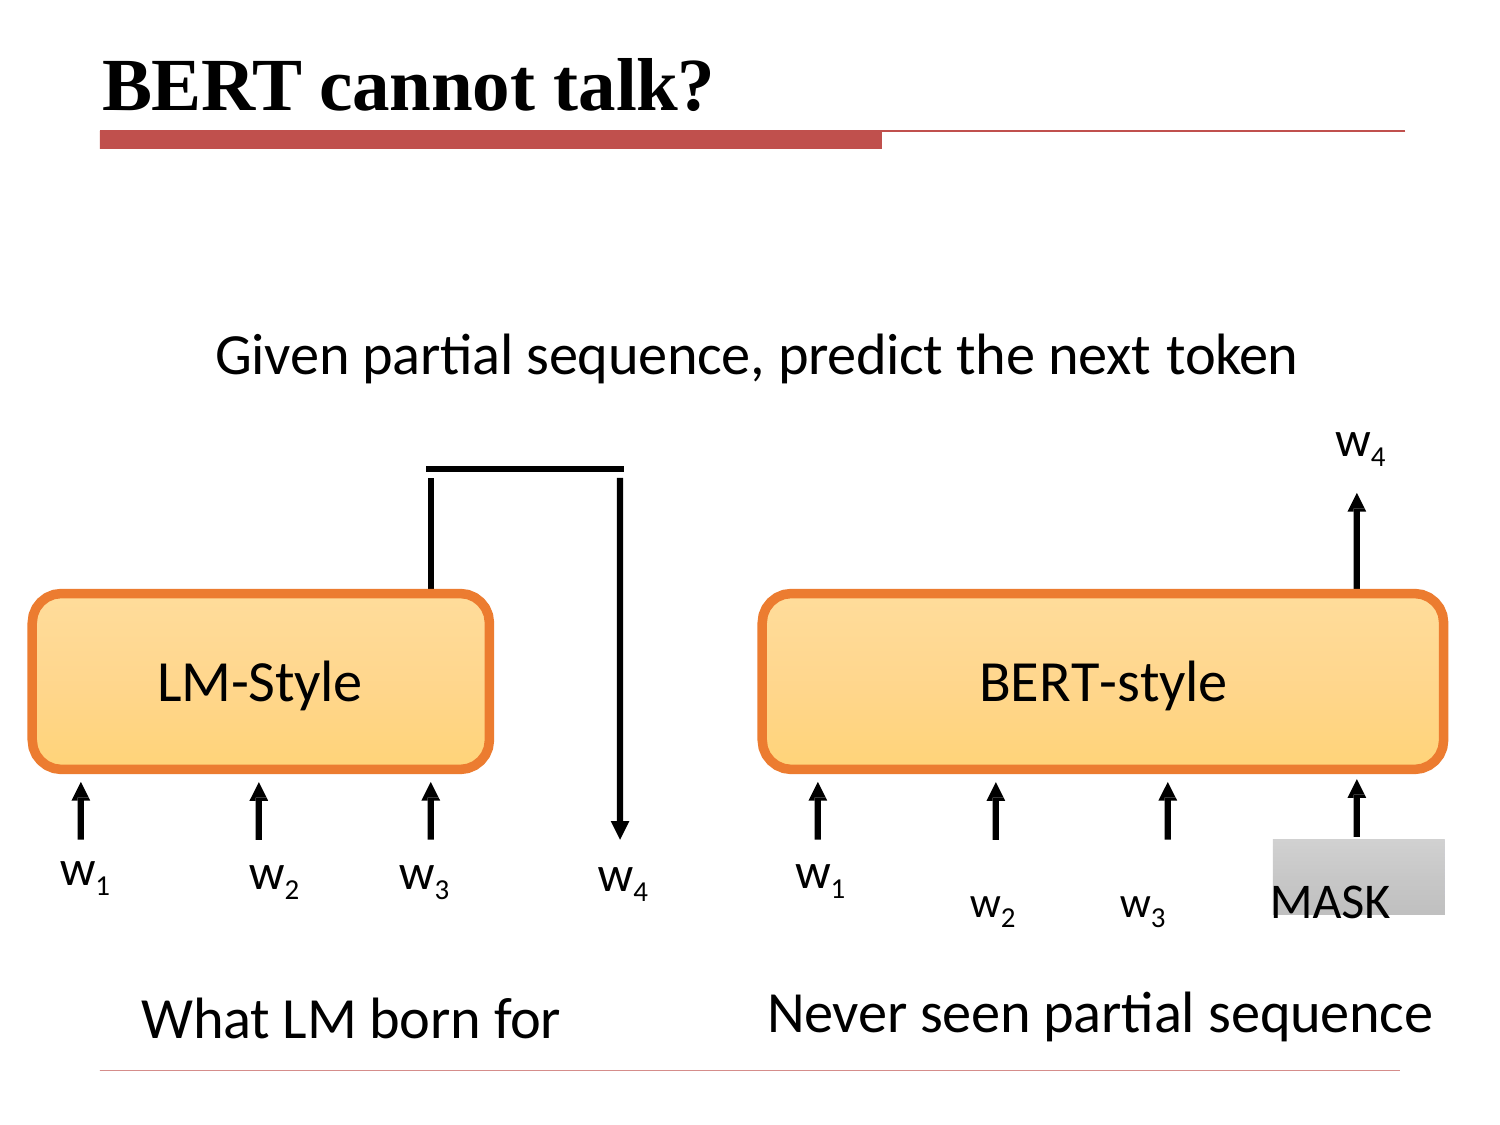

# BERT cannot talk?

Given partial sequence, predict the next token
w4

LM-Style
BERT-style

w1
w1
w2	w3

What LM born for
w4

w2	w3	MASK
Never seen partial sequence